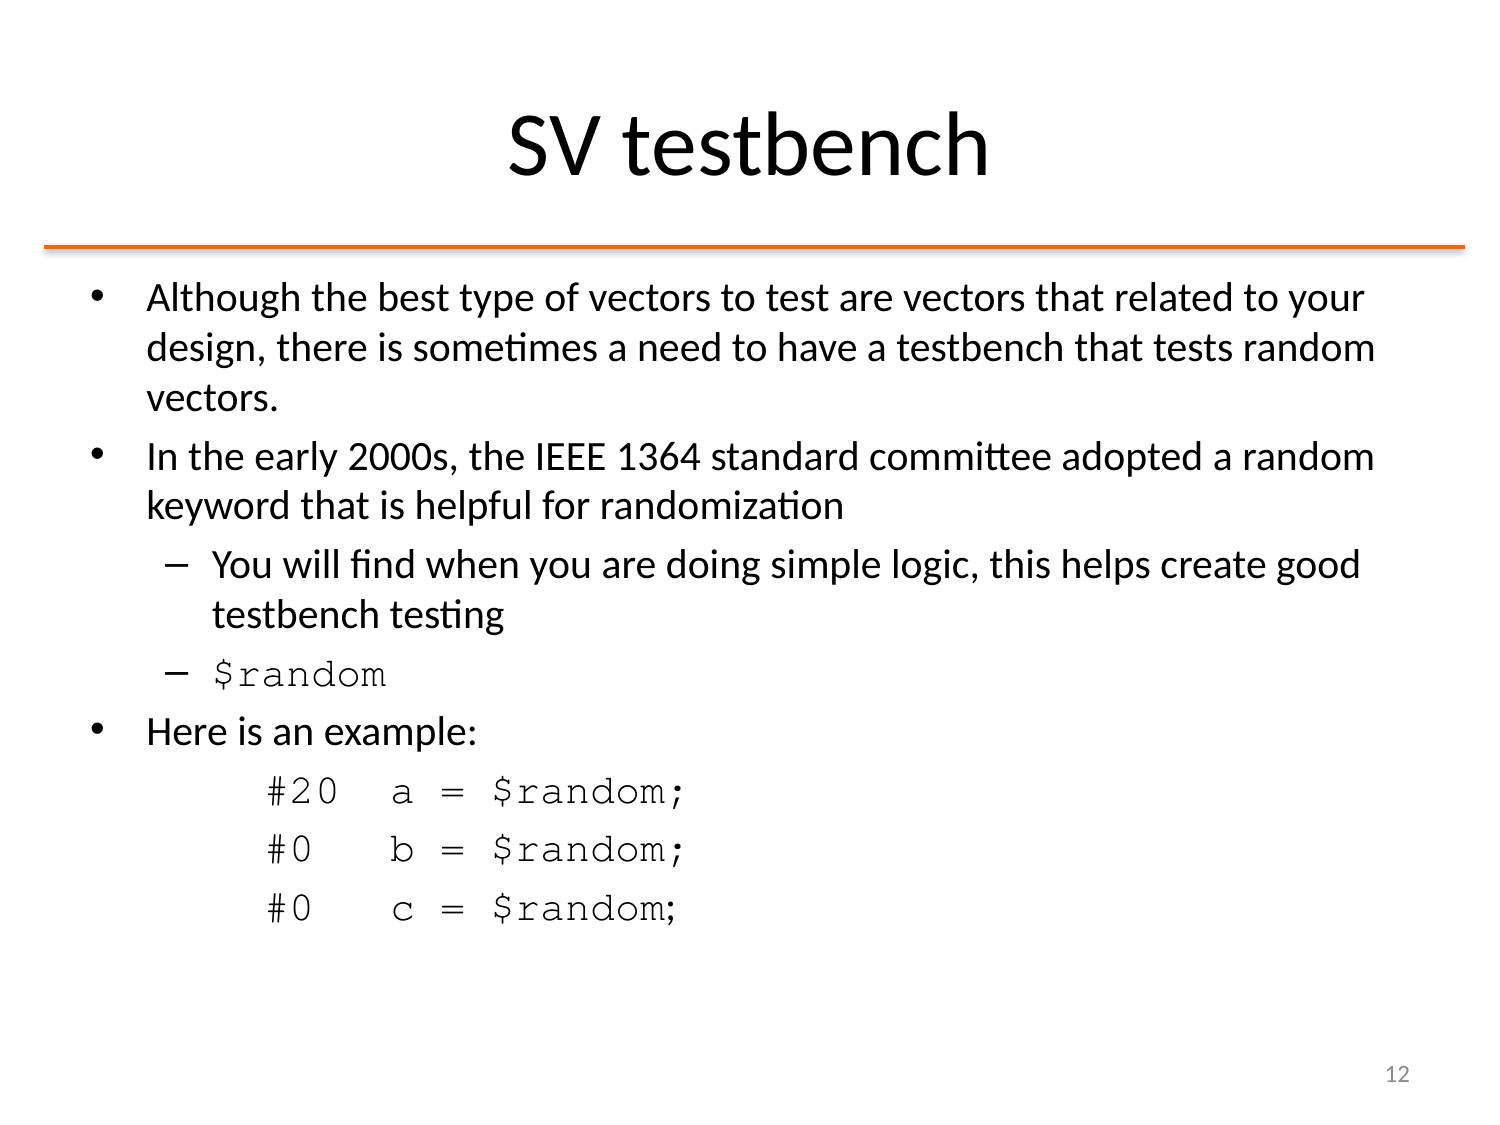

# SV testbench
Although the best type of vectors to test are vectors that related to your design, there is sometimes a need to have a testbench that tests random vectors.
In the early 2000s, the IEEE 1364 standard committee adopted a random keyword that is helpful for randomization
You will find when you are doing simple logic, this helps create good testbench testing
$random
Here is an example:
       #20  a = $random;
       #0   b = $random;
       #0   c = $random;

12